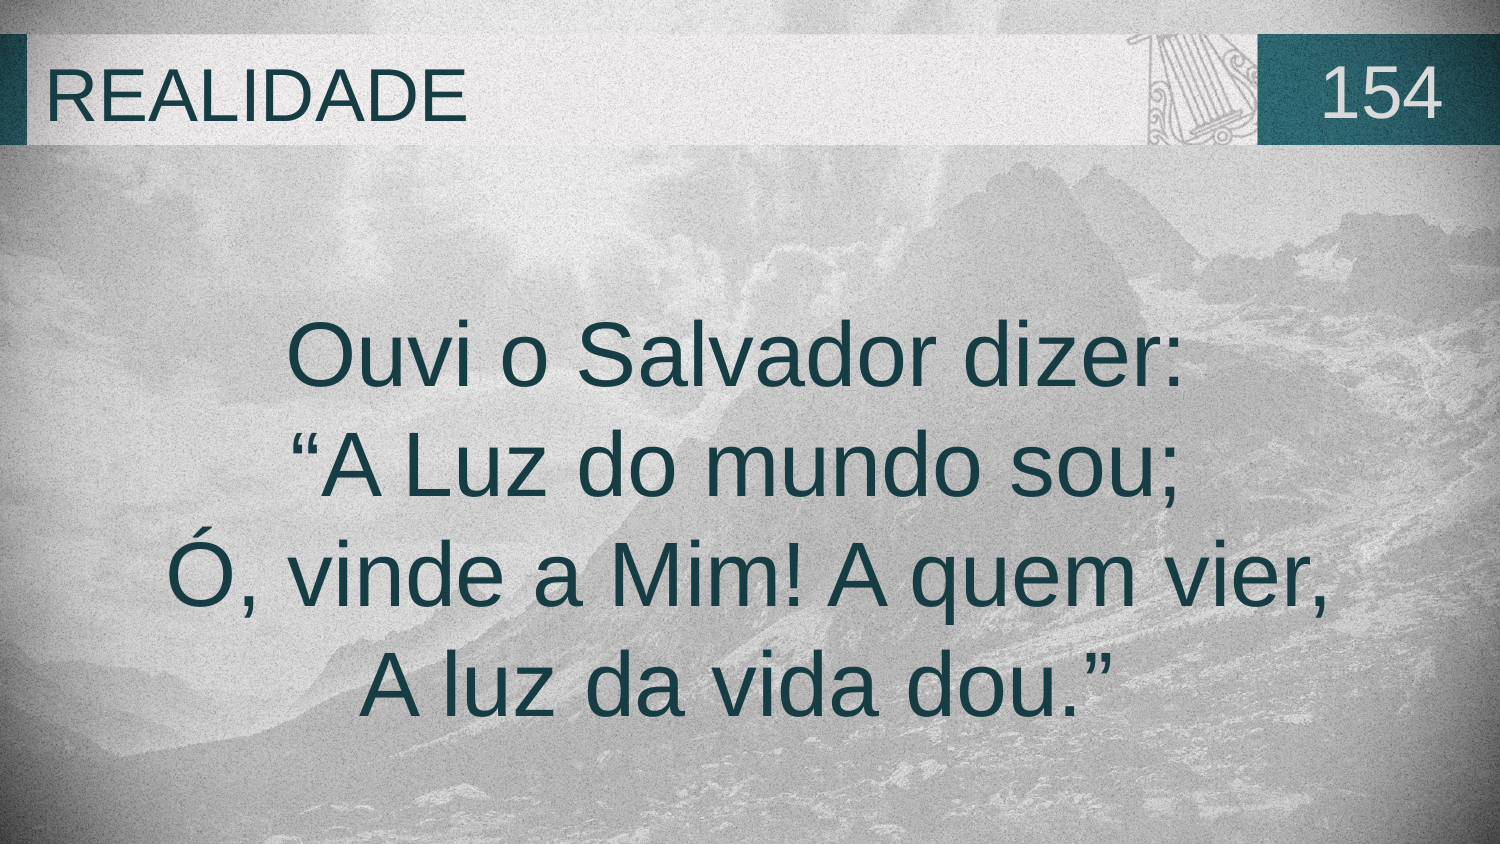

# REALIDADE
154
Ouvi o Salvador dizer:
“A Luz do mundo sou;
Ó, vinde a Mim! A quem vier,
A luz da vida dou.”